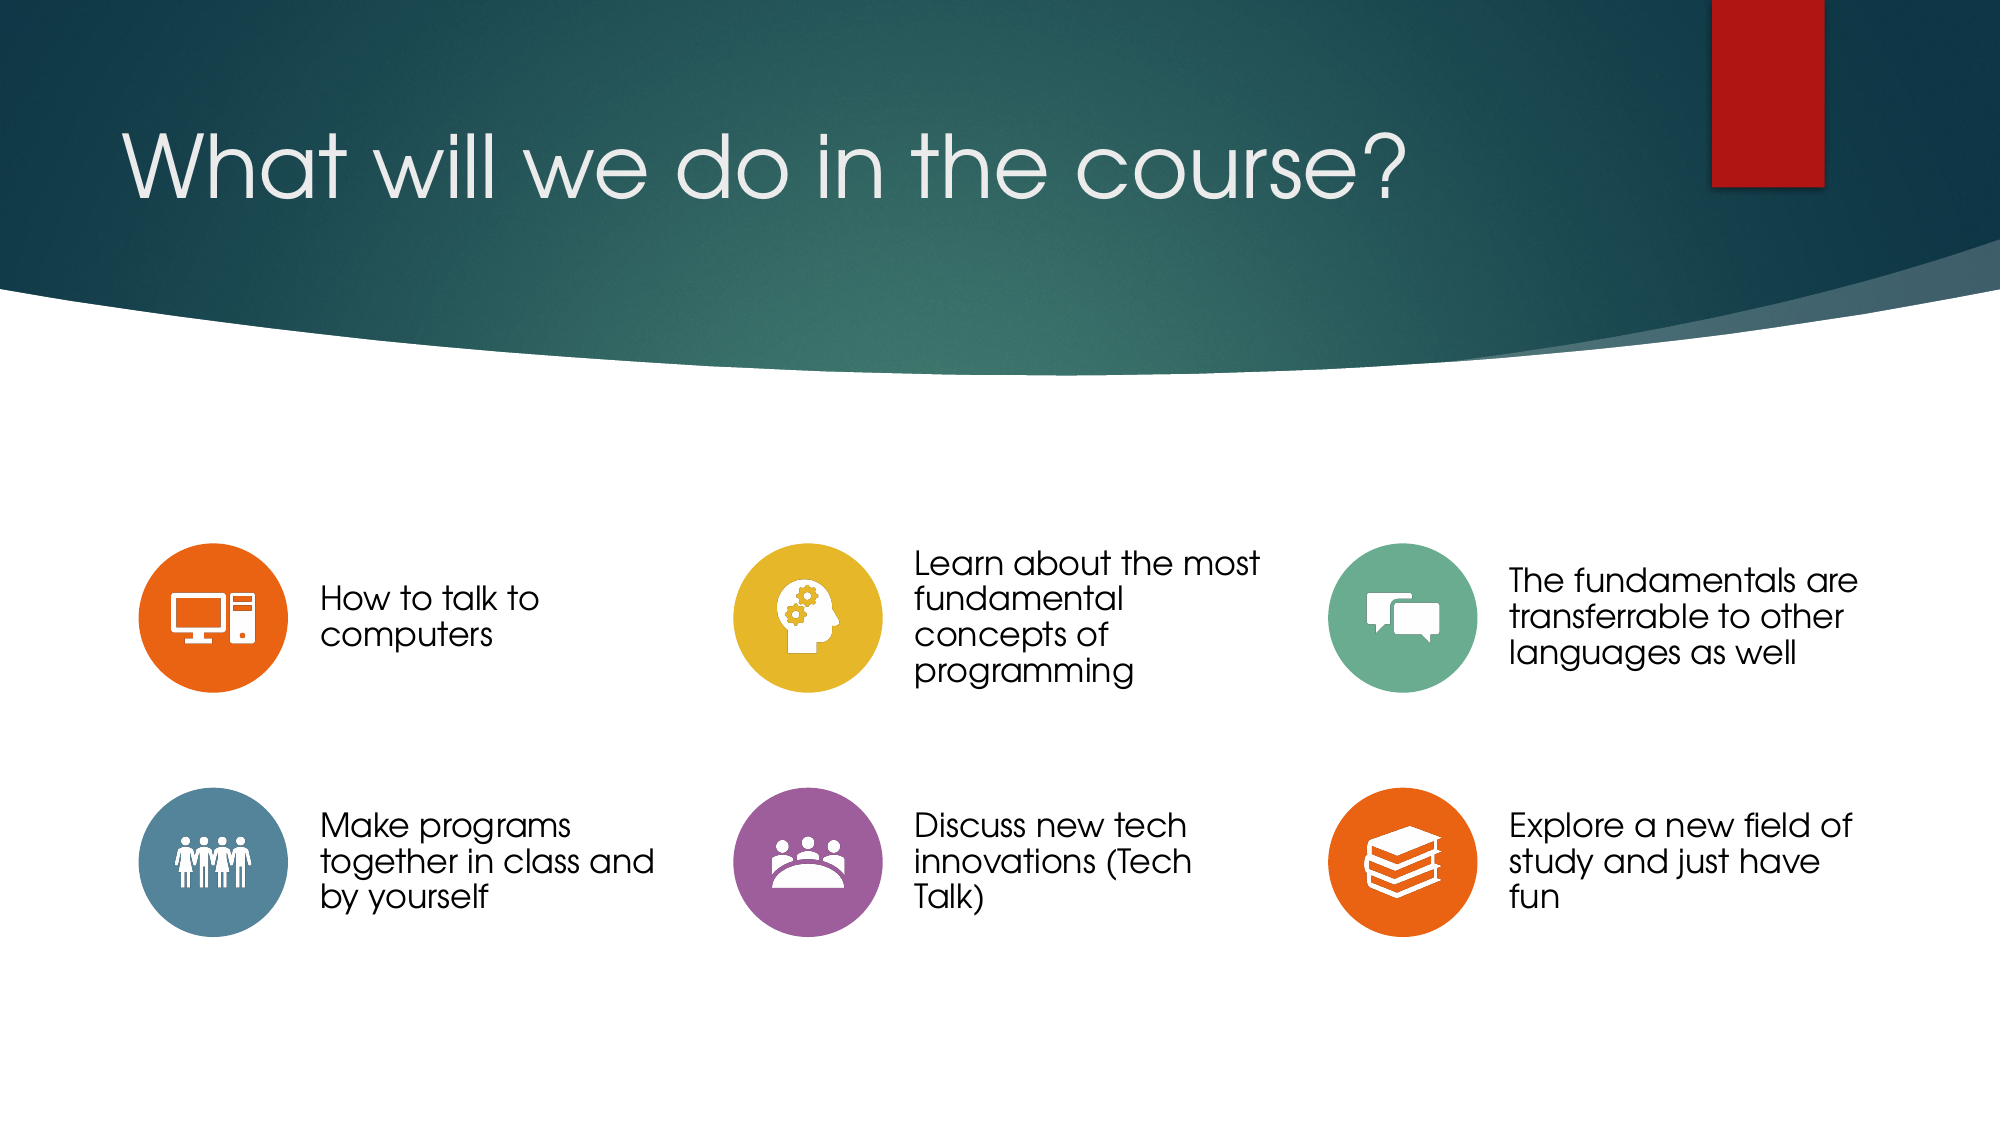

# What will we do in the course?

How to talk to computers
Learn about the most fundamental concepts of programming
The fundamentals are transferrable to other languages as well
Make programs together in class and by yourself
Discuss new tech innovations (Tech Talk)
Explore a new field of study and just have fun